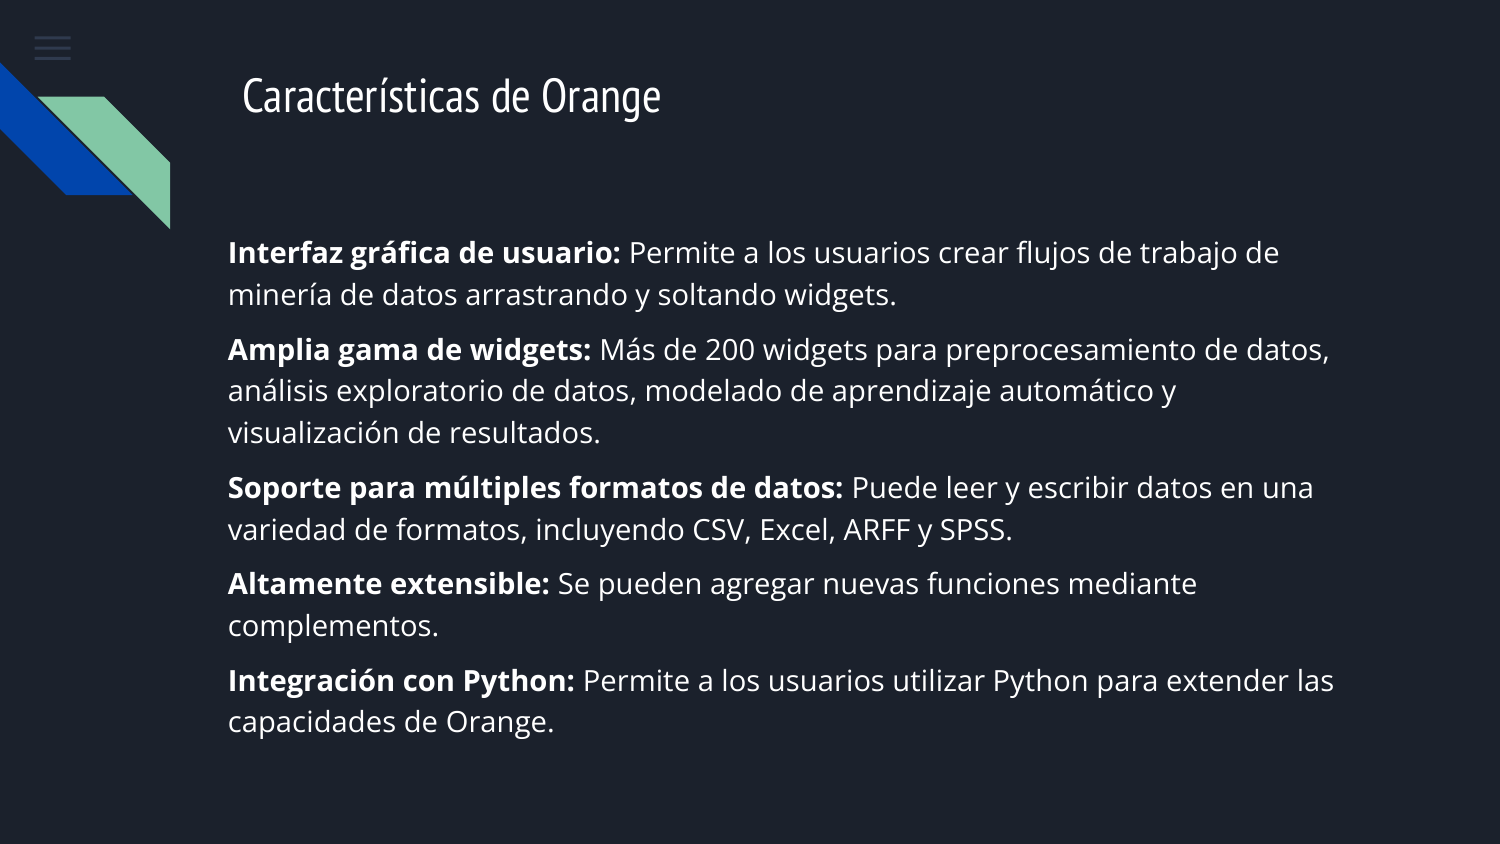

# Características de Orange
Interfaz gráfica de usuario: Permite a los usuarios crear flujos de trabajo de minería de datos arrastrando y soltando widgets.
Amplia gama de widgets: Más de 200 widgets para preprocesamiento de datos, análisis exploratorio de datos, modelado de aprendizaje automático y visualización de resultados.
Soporte para múltiples formatos de datos: Puede leer y escribir datos en una variedad de formatos, incluyendo CSV, Excel, ARFF y SPSS.
Altamente extensible: Se pueden agregar nuevas funciones mediante complementos.
Integración con Python: Permite a los usuarios utilizar Python para extender las capacidades de Orange.